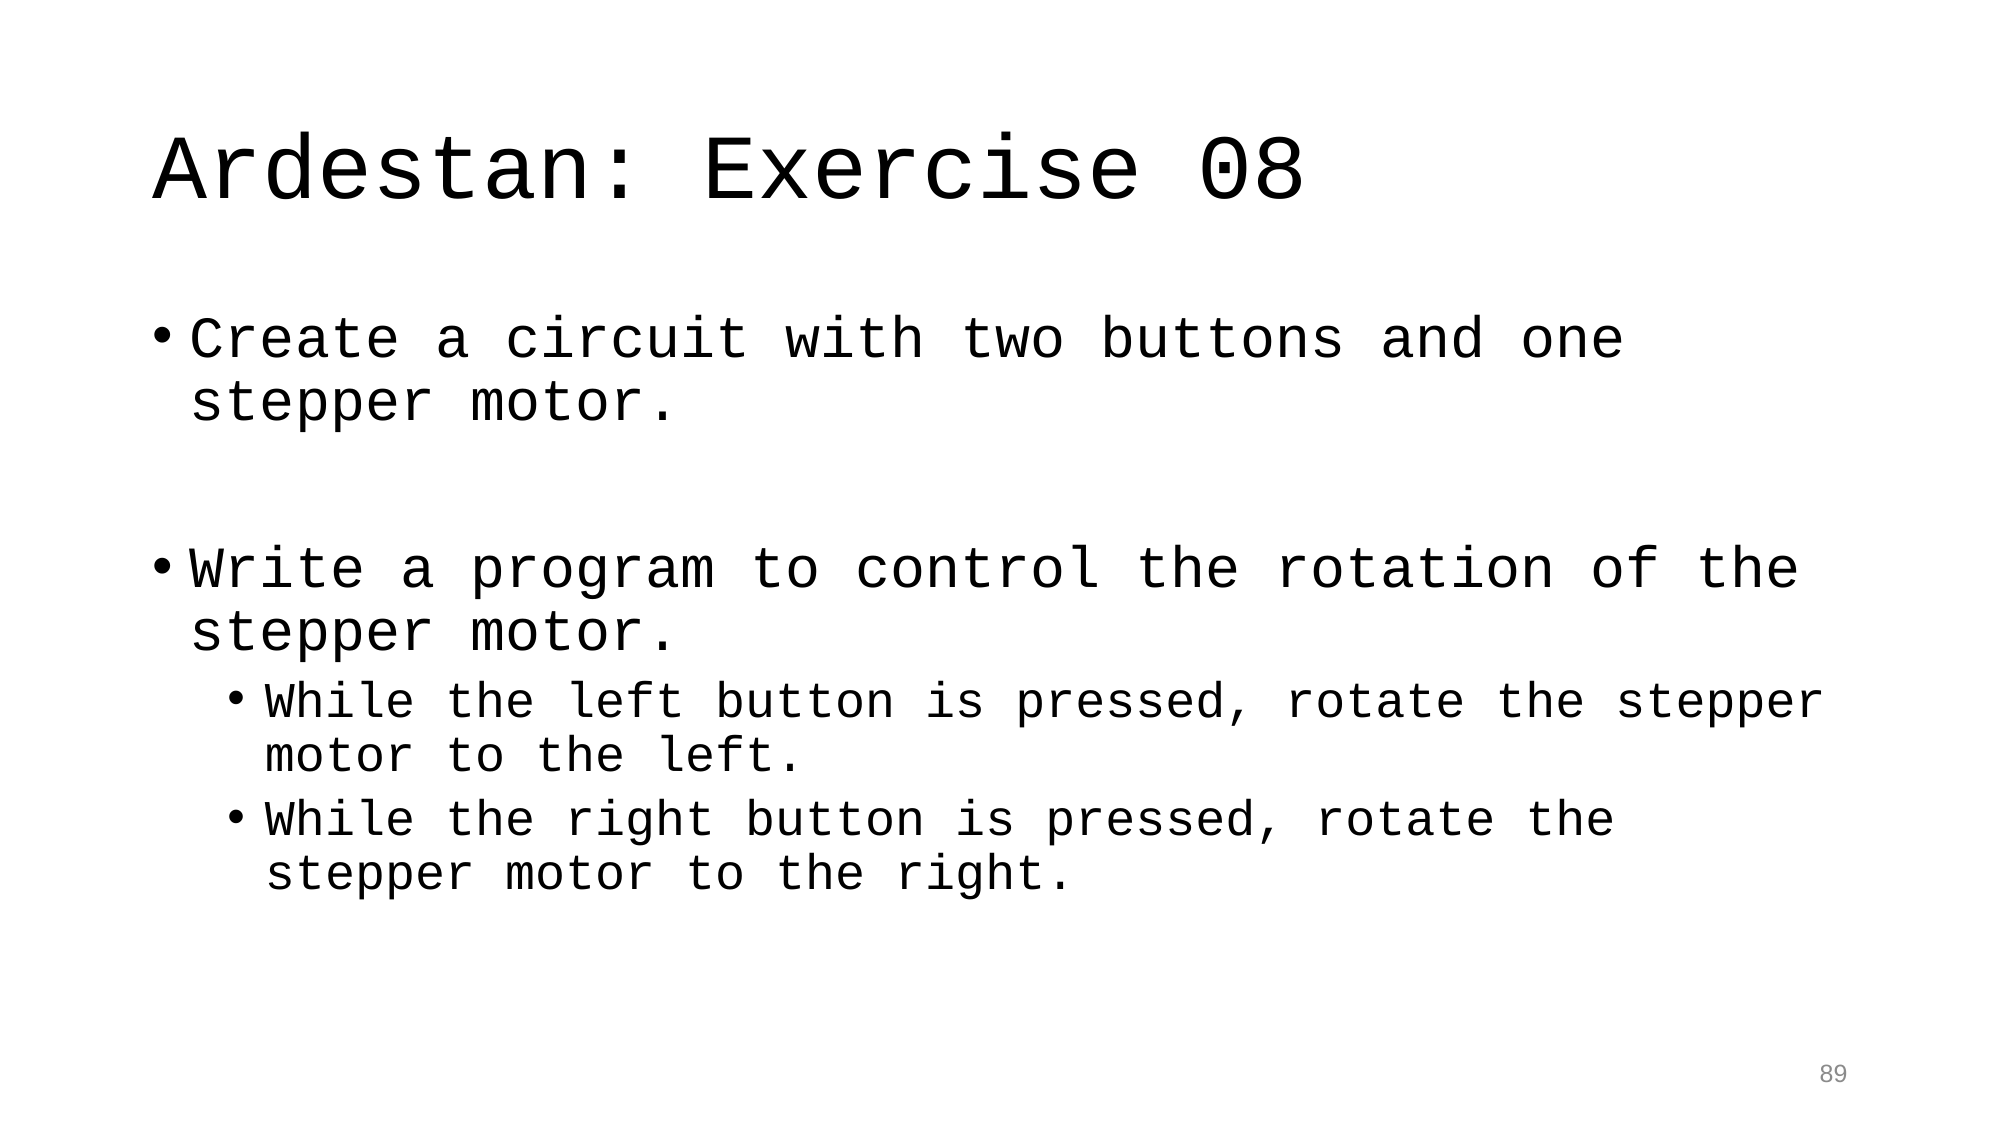

# Ardestan: Exercise 08
Create a circuit with two buttons and one stepper motor.

Write a program to control the rotation of the stepper motor.
While the left button is pressed, rotate the stepper motor to the left.
While the right button is pressed, rotate the stepper motor to the right.

89